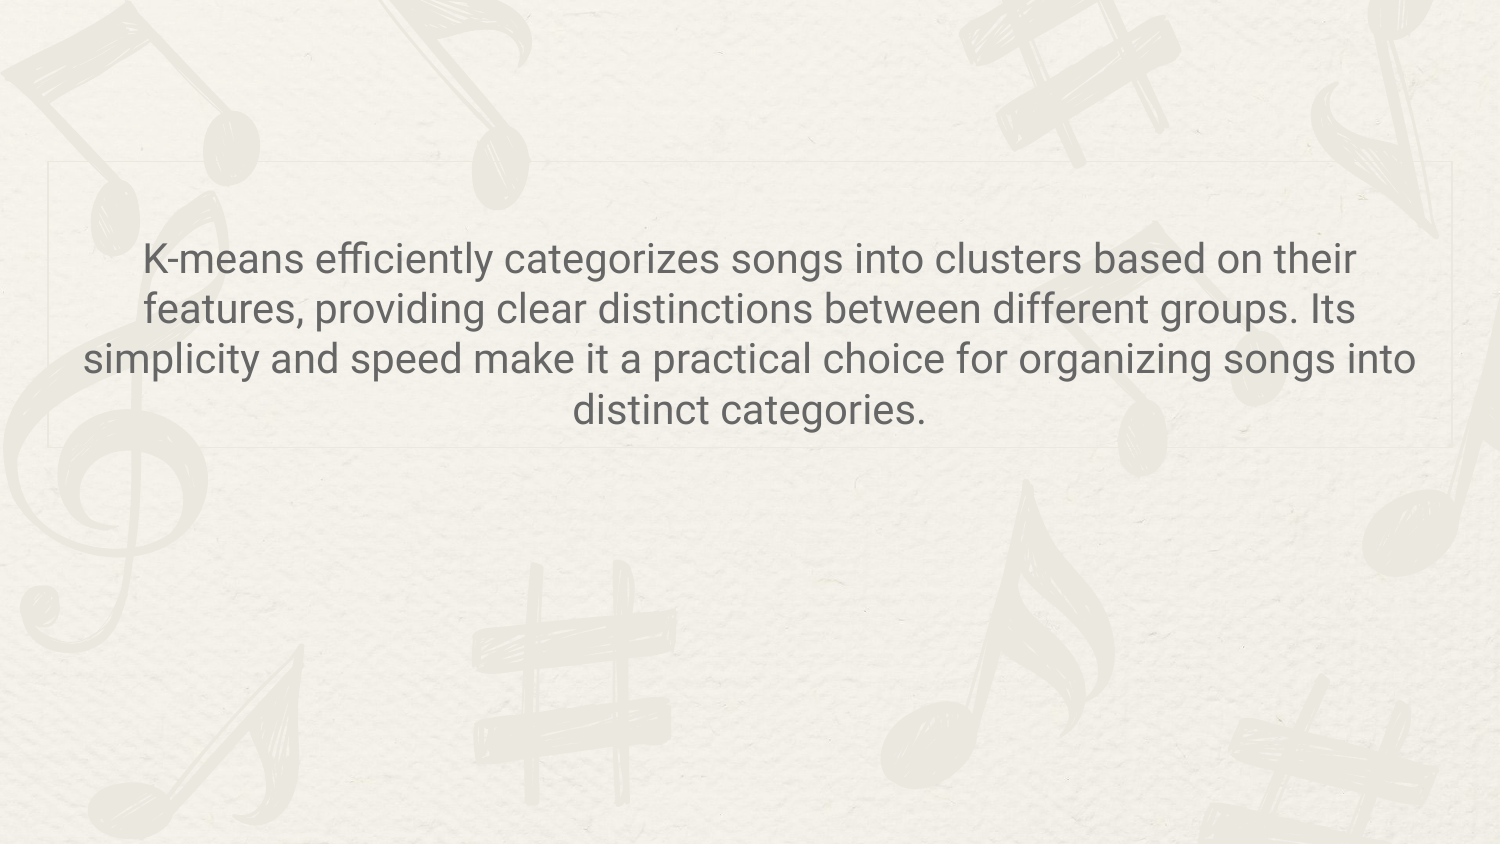

# K-means efficiently categorizes songs into clusters based on their features, providing clear distinctions between different groups. Its simplicity and speed make it a practical choice for organizing songs into distinct categories.